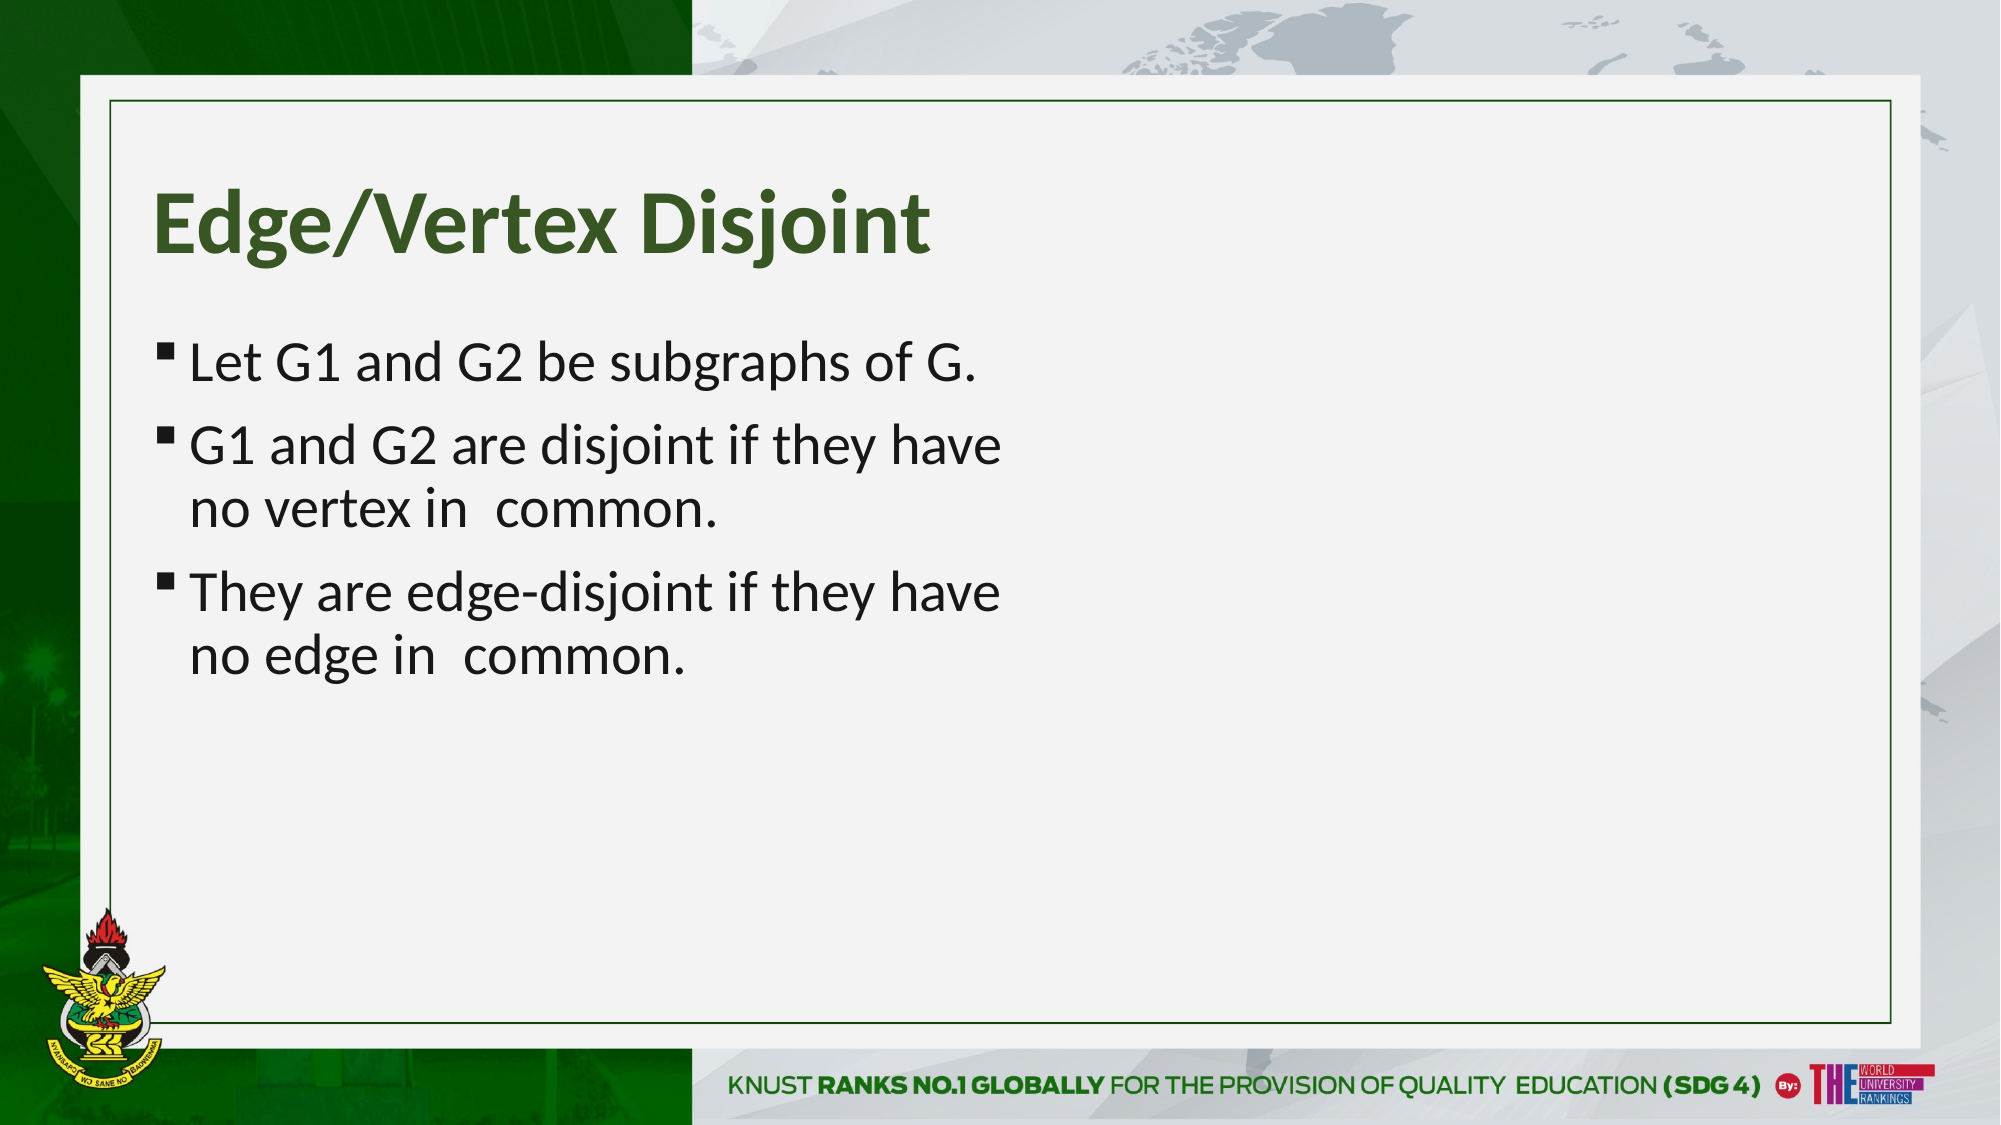

# Edge/Vertex Disjoint
Let G1 and G2 be subgraphs of G.
G1 and G2 are disjoint if they have no vertex in  common.
They are edge-disjoint if they have no edge in  common.